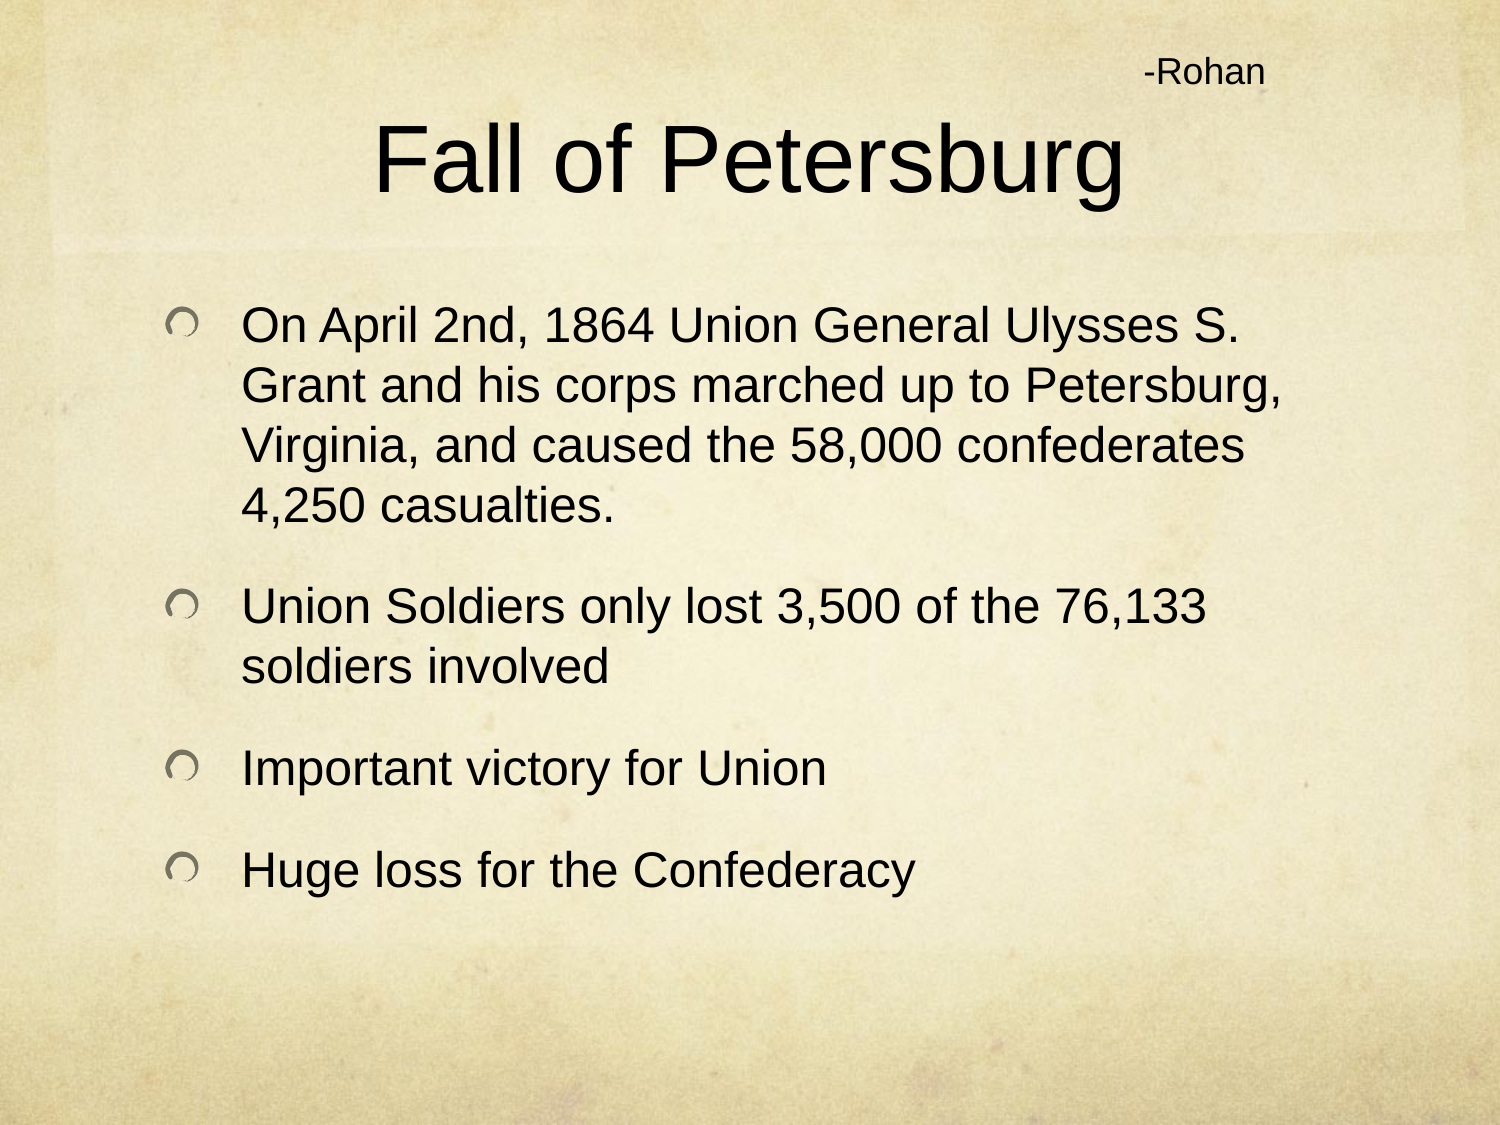

-Rohan
# Fall of Petersburg
On April 2nd, 1864 Union General Ulysses S. Grant and his corps marched up to Petersburg, Virginia, and caused the 58,000 confederates 4,250 casualties.
Union Soldiers only lost 3,500 of the 76,133 soldiers involved
Important victory for Union
Huge loss for the Confederacy